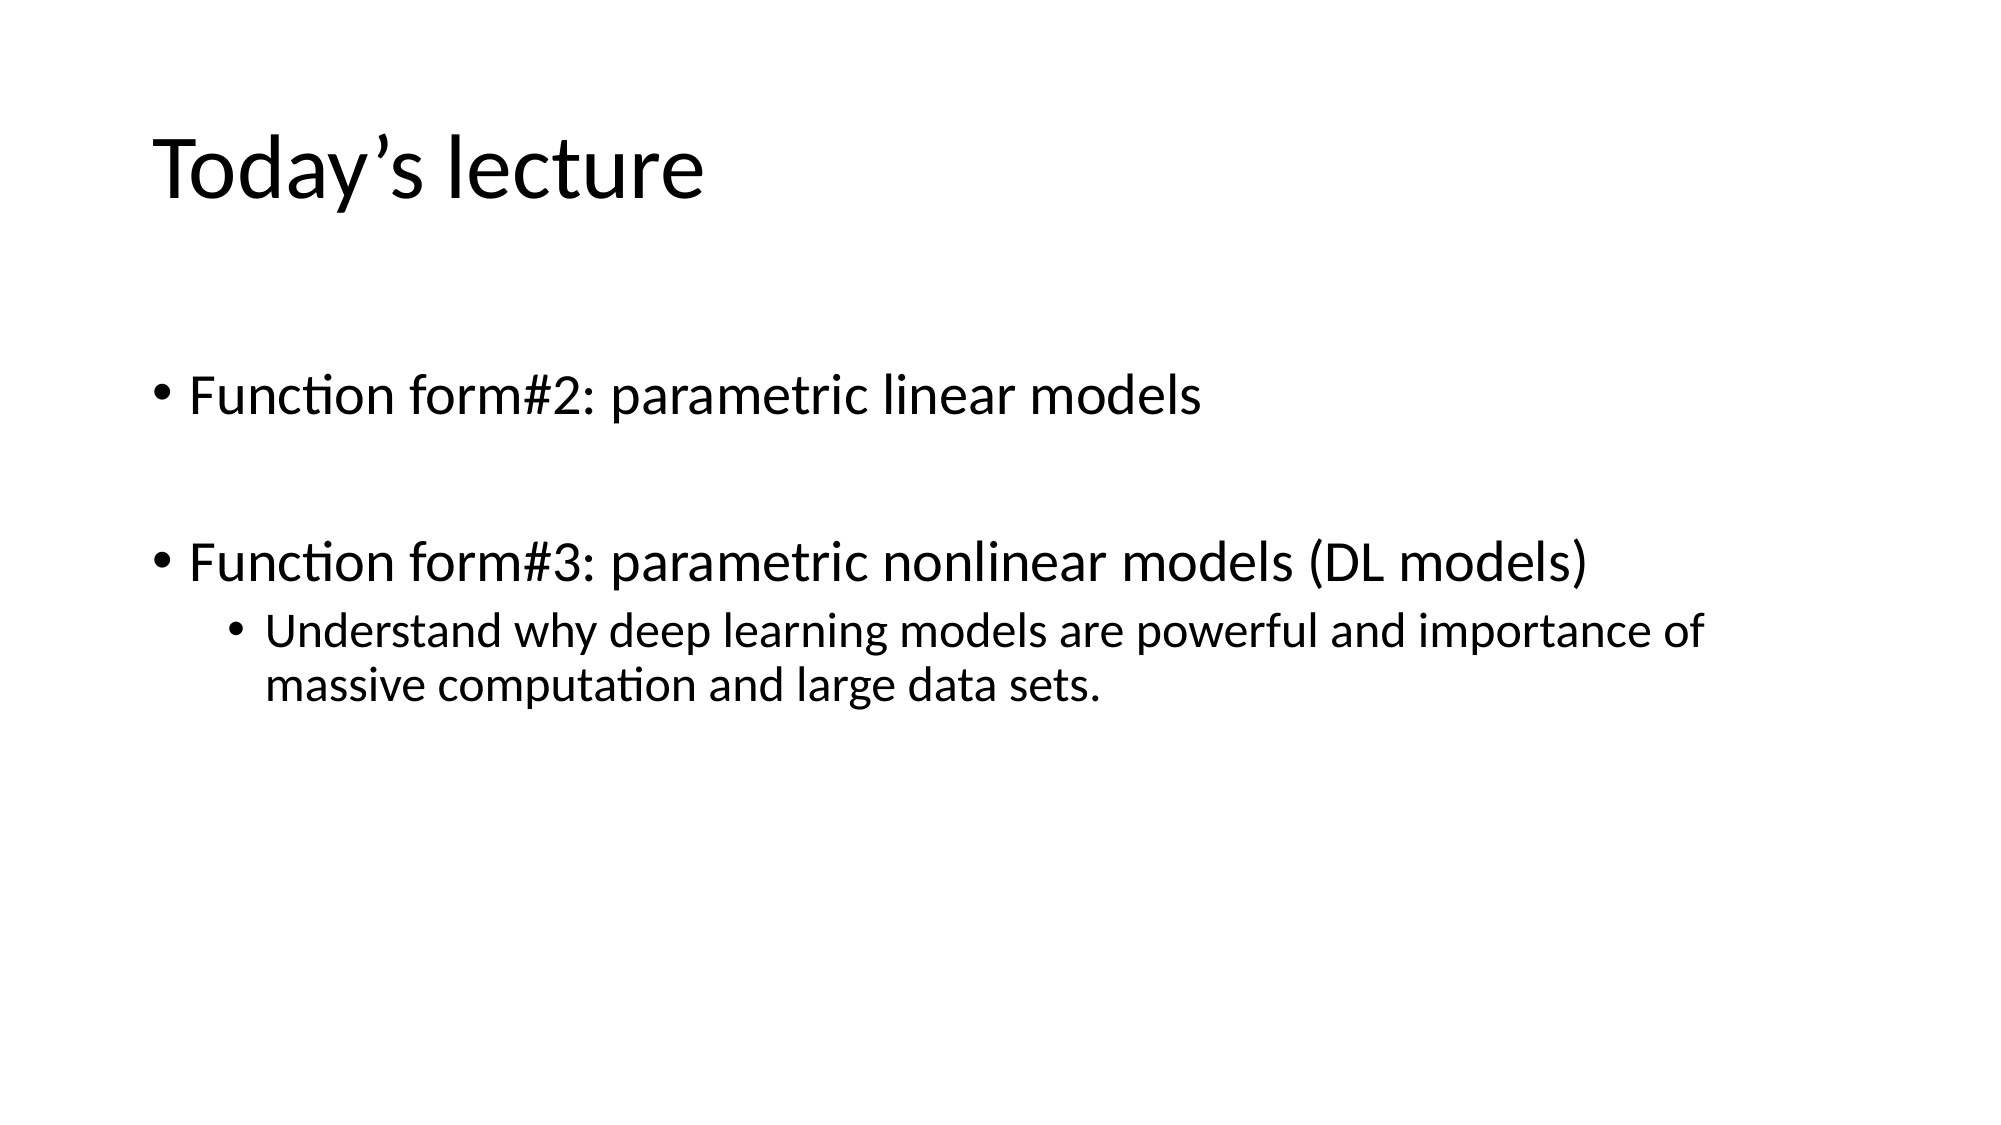

# Today’s lecture

Function form#2: parametric linear models

Function form#3: parametric nonlinear models (DL models)
Understand why deep learning models are powerful and importance of massive computation and large data sets.